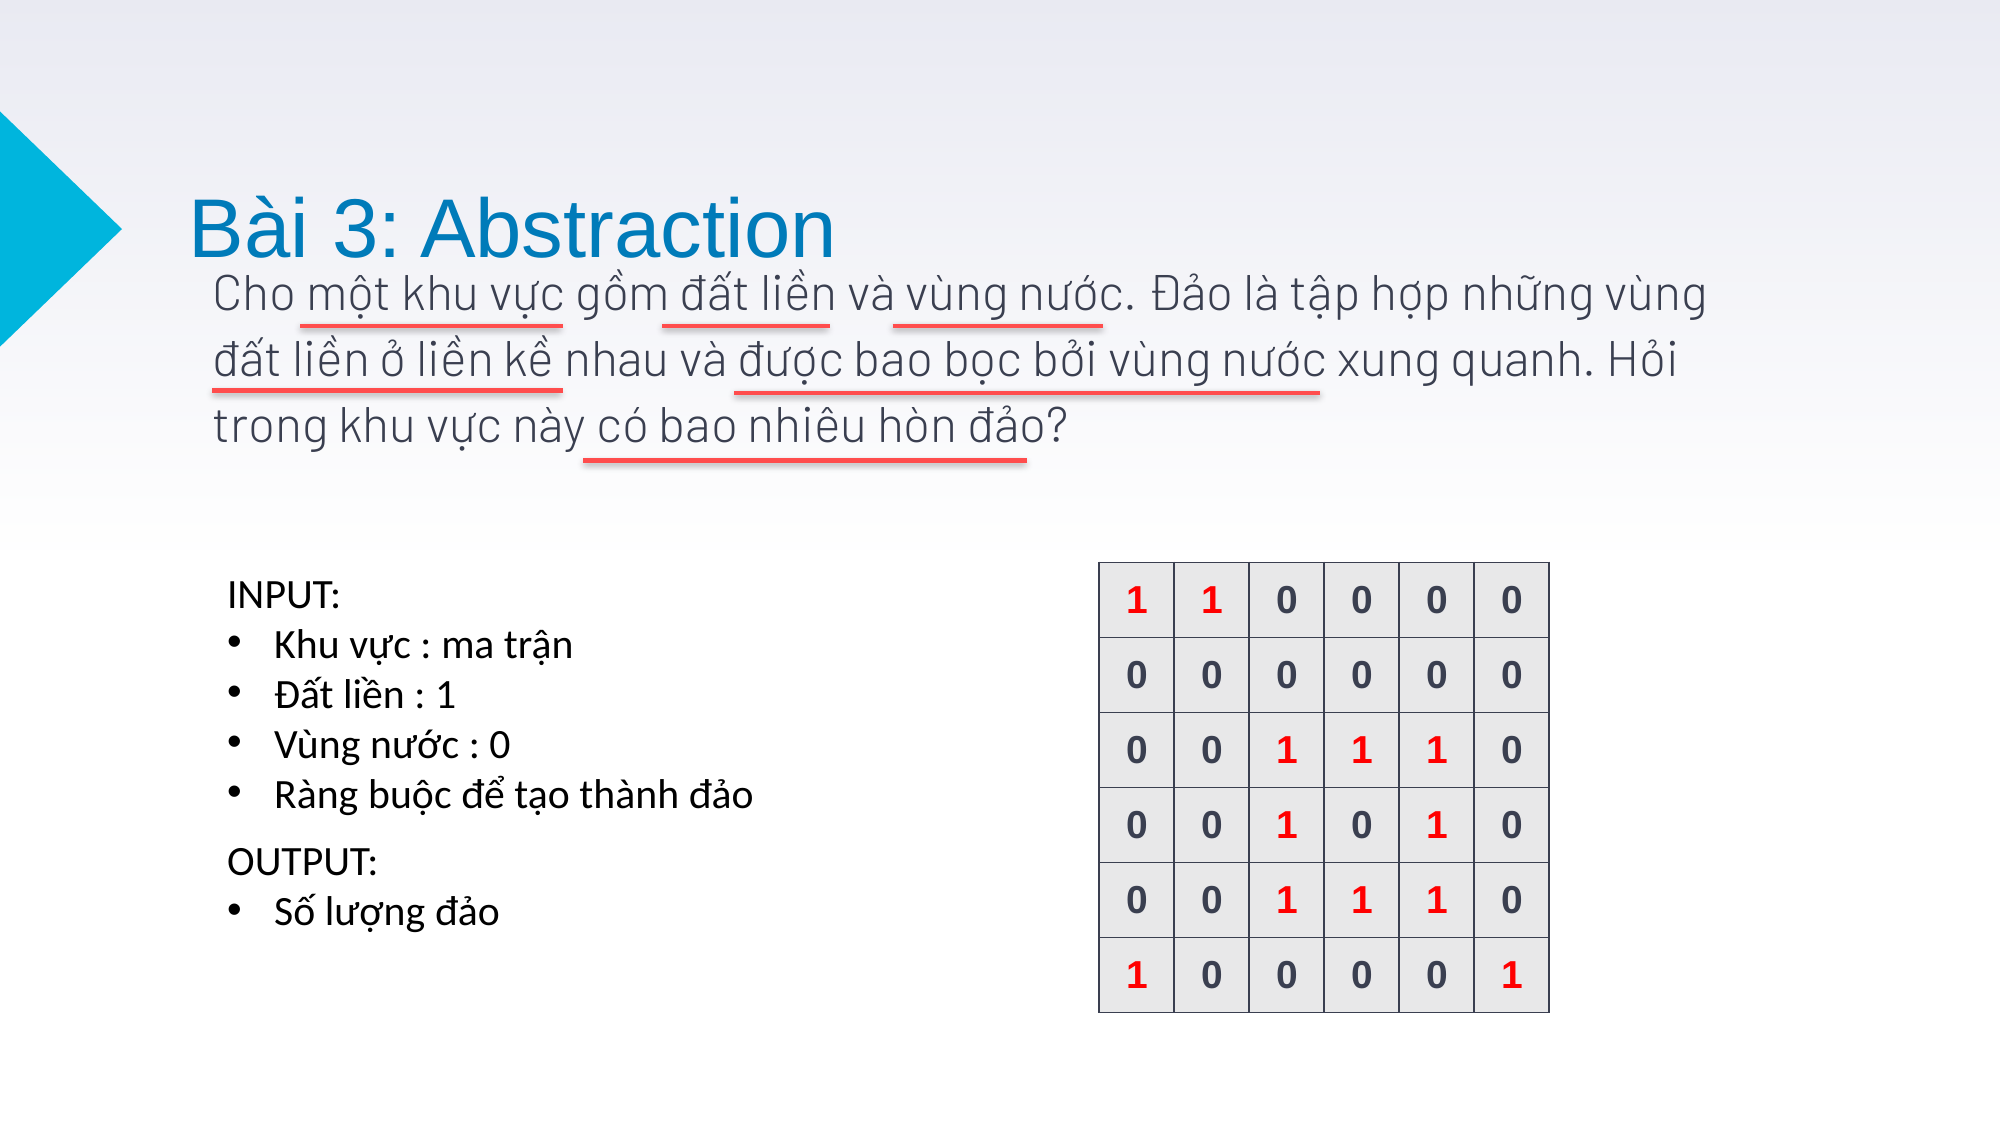

Bài 3: Abstraction
Cho một khu vực gồm đất liền và vùng nước. Đảo là tập hợp những vùng đất liền ở liền kề nhau và được bao bọc bởi vùng nước xung quanh. Hỏi trong khu vực này có bao nhiêu hòn đảo?
INPUT:
Khu vực : ma trận
Đất liền : 1
Vùng nước : 0
Ràng buộc để tạo thành đảo
| 1 | 1 | 0 | 0 | 0 | 0 |
| --- | --- | --- | --- | --- | --- |
| 0 | 0 | 0 | 0 | 0 | 0 |
| 0 | 0 | 1 | 1 | 1 | 0 |
| 0 | 0 | 1 | 0 | 1 | 0 |
| 0 | 0 | 1 | 1 | 1 | 0 |
| 1 | 0 | 0 | 0 | 0 | 1 |
OUTPUT:
Số lượng đảo